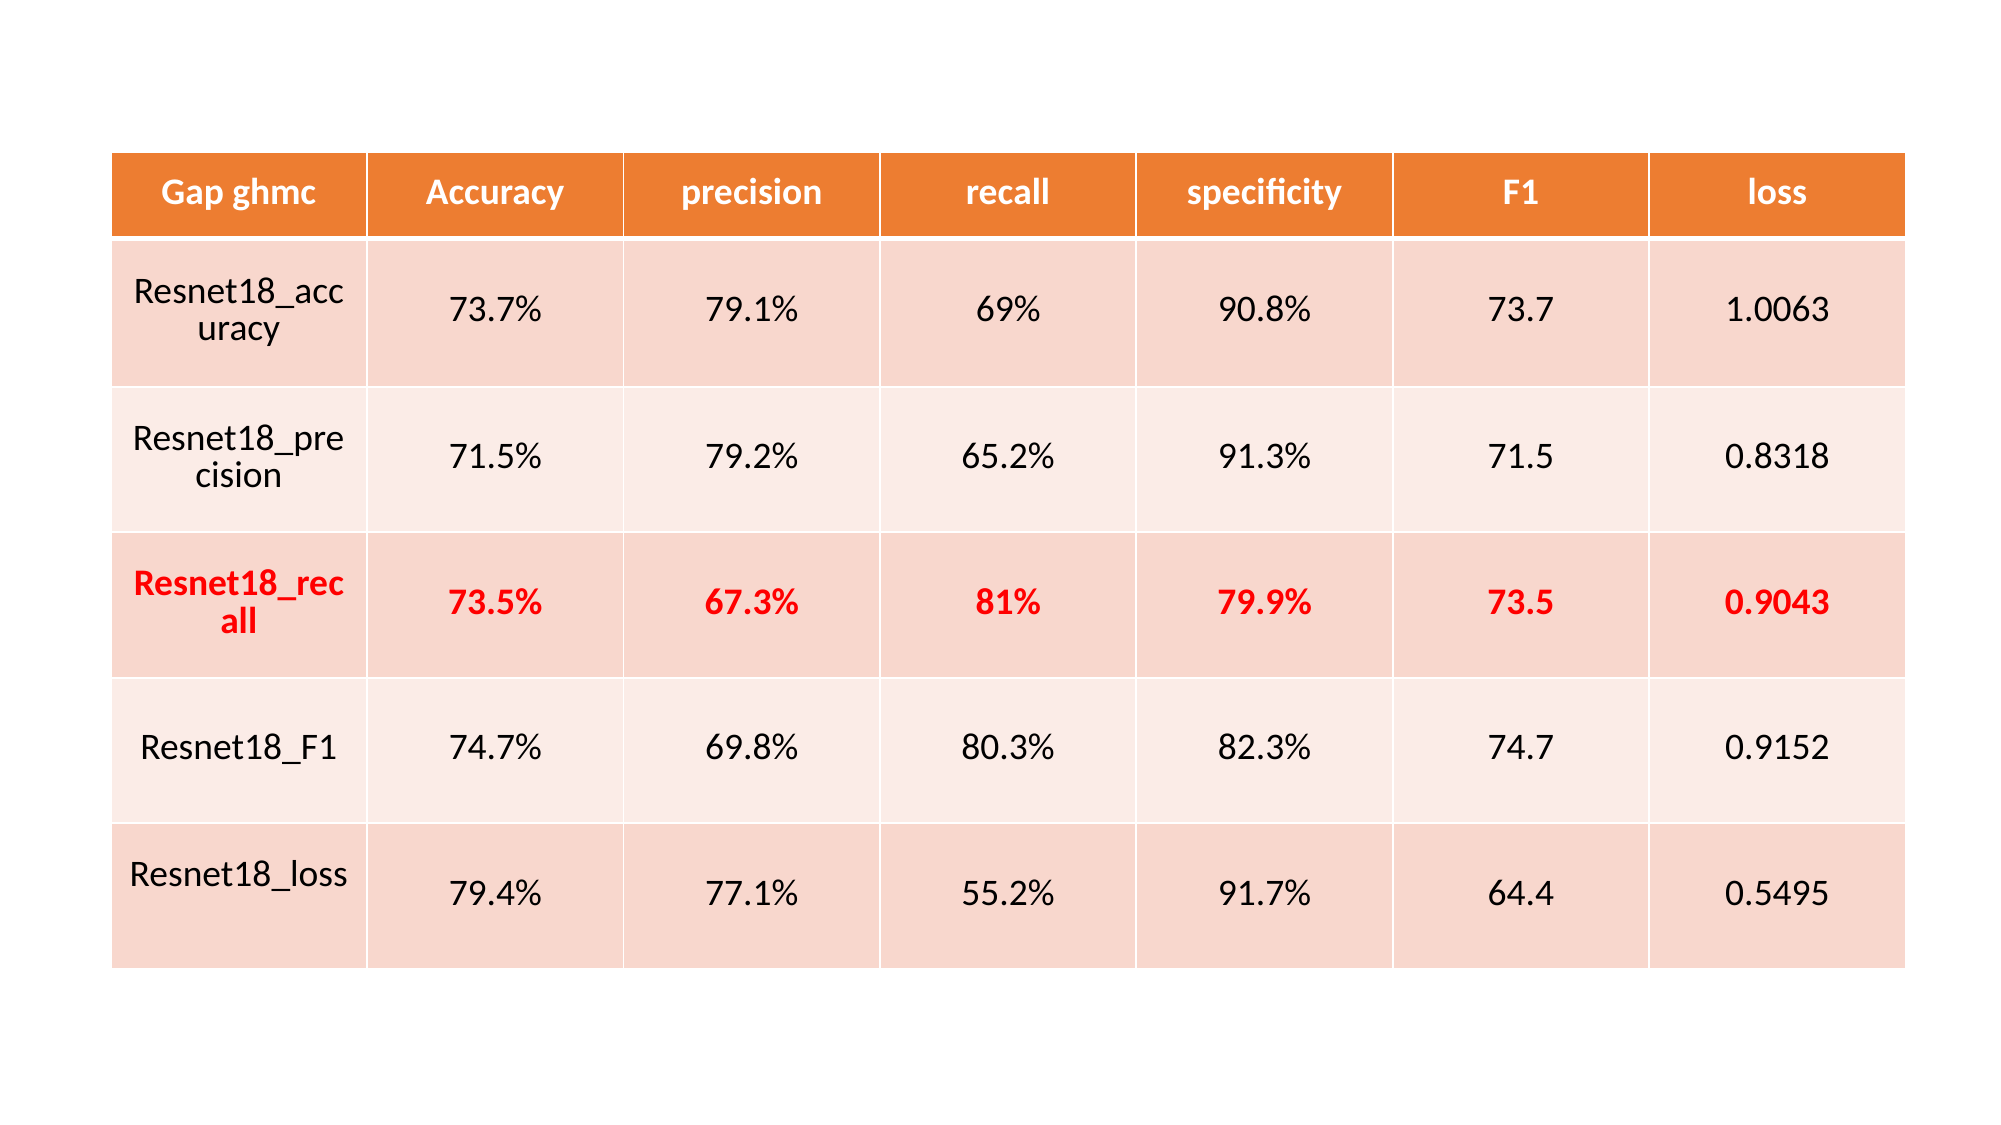

| Gap ghmc | Accuracy | precision | recall | specificity | F1 | loss |
| --- | --- | --- | --- | --- | --- | --- |
| Resnet18\_accuracy | 73.7% | 79.1% | 69% | 90.8% | 73.7 | 1.0063 |
| Resnet18\_precision | 71.5% | 79.2% | 65.2% | 91.3% | 71.5 | 0.8318 |
| Resnet18\_recall | 73.5% | 67.3% | 81% | 79.9% | 73.5 | 0.9043 |
| Resnet18\_F1 | 74.7% | 69.8% | 80.3% | 82.3% | 74.7 | 0.9152 |
| Resnet18\_loss | 79.4% | 77.1% | 55.2% | 91.7% | 64.4 | 0.5495 |